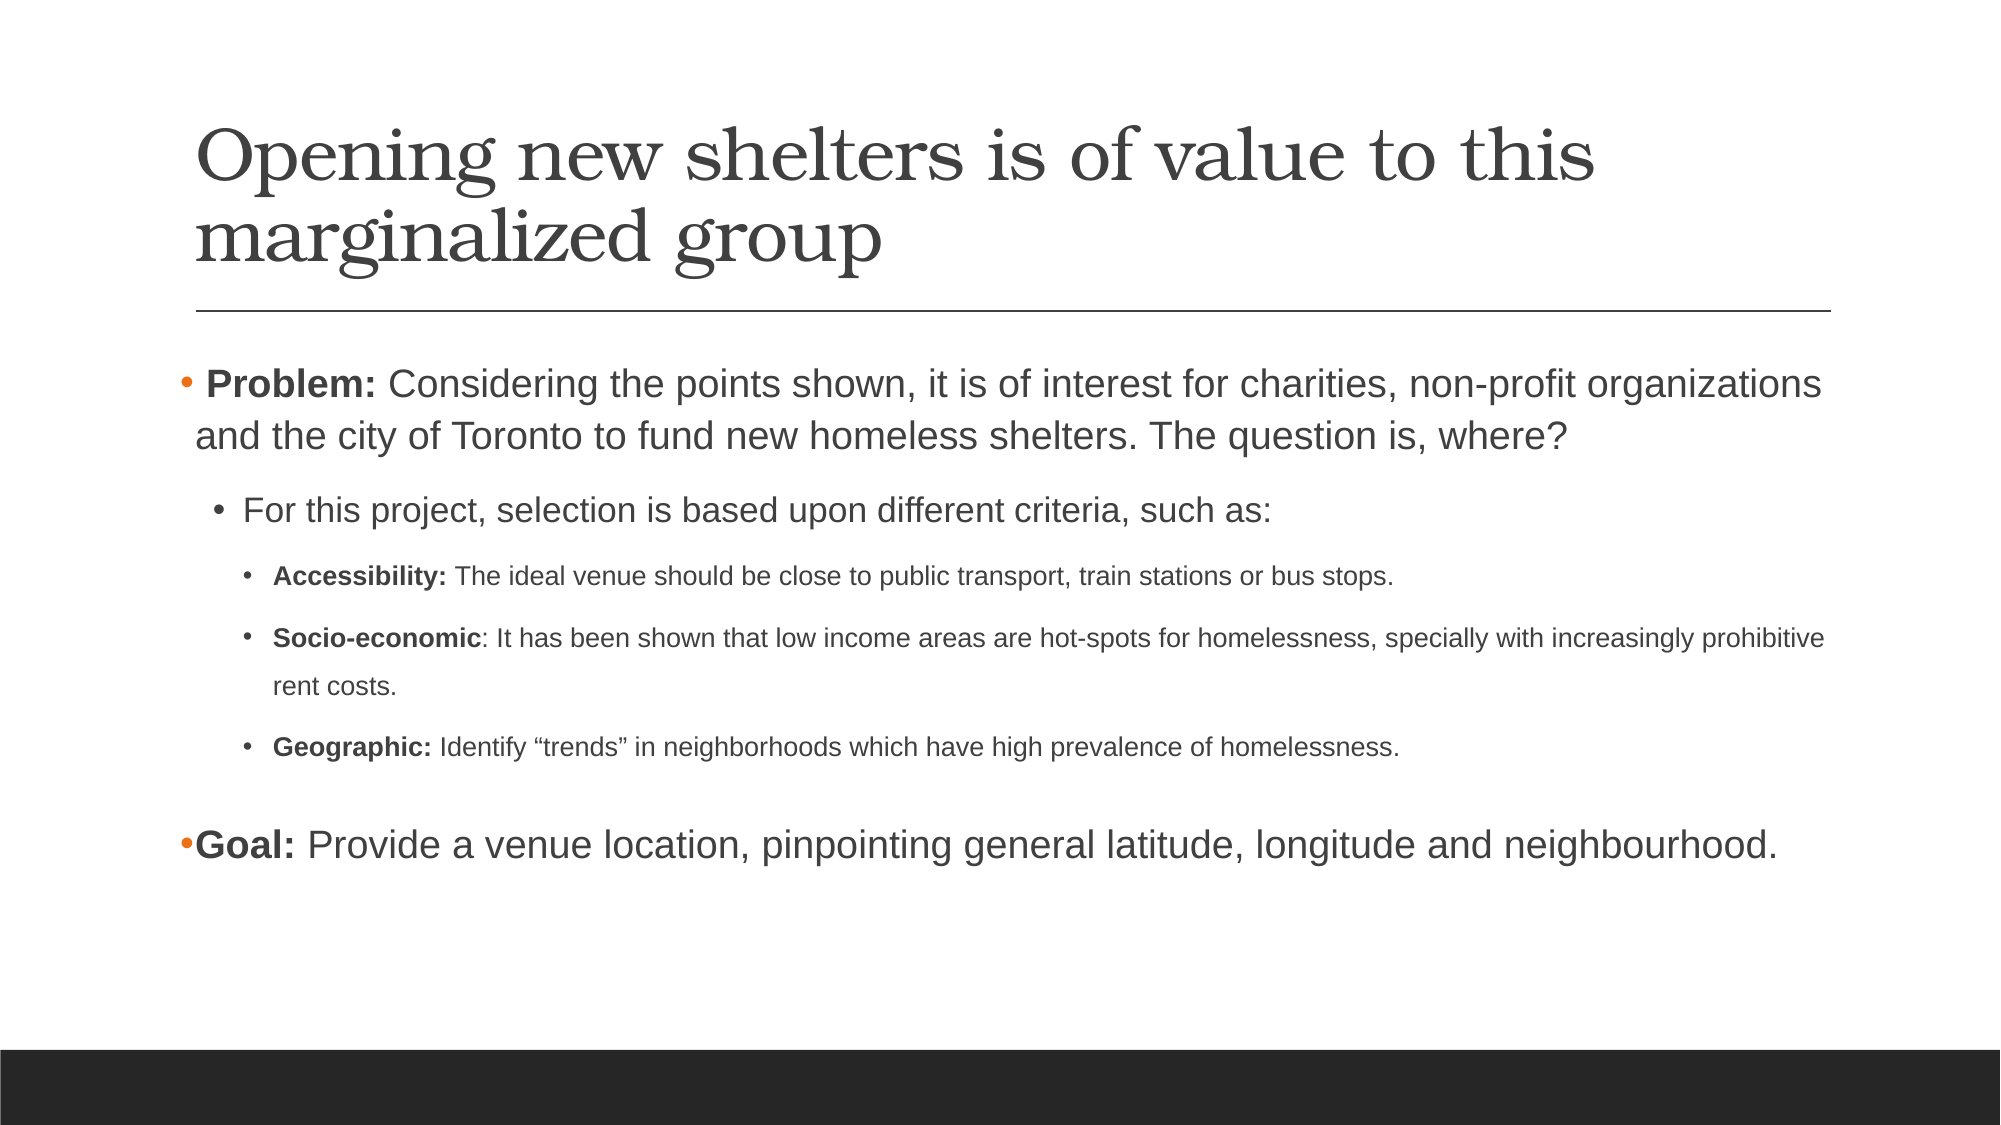

# Opening new shelters is of value to this marginalized group
 Problem: Considering the points shown, it is of interest for charities, non-profit organizations and the city of Toronto to fund new homeless shelters. The question is, where?
For this project, selection is based upon different criteria, such as:
Accessibility: The ideal venue should be close to public transport, train stations or bus stops.
Socio-economic: It has been shown that low income areas are hot-spots for homelessness, specially with increasingly prohibitive rent costs.
Geographic: Identify “trends” in neighborhoods which have high prevalence of homelessness.
Goal: Provide a venue location, pinpointing general latitude, longitude and neighbourhood.